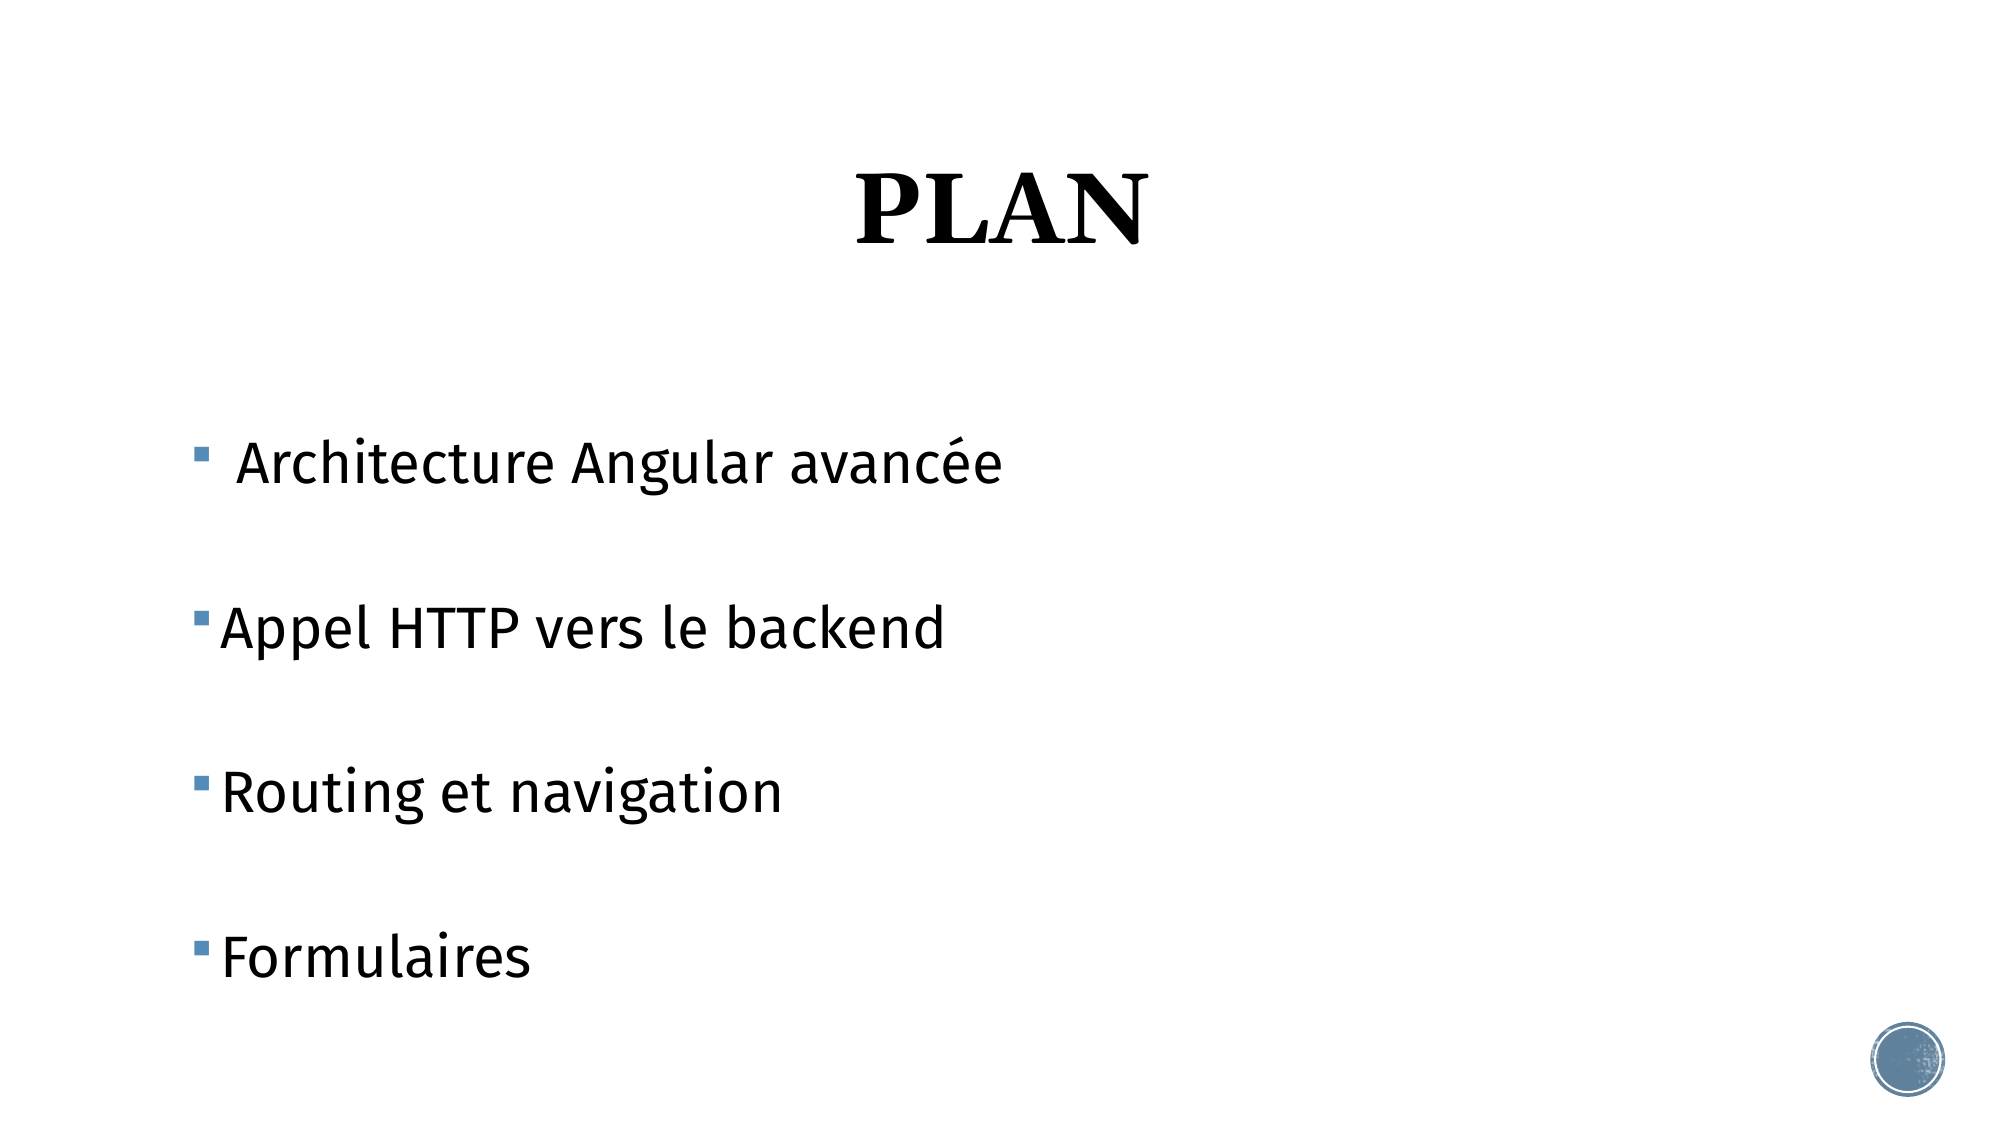

# PLAN
 Architecture Angular avancée
Appel HTTP vers le backend
Routing et navigation
Formulaires